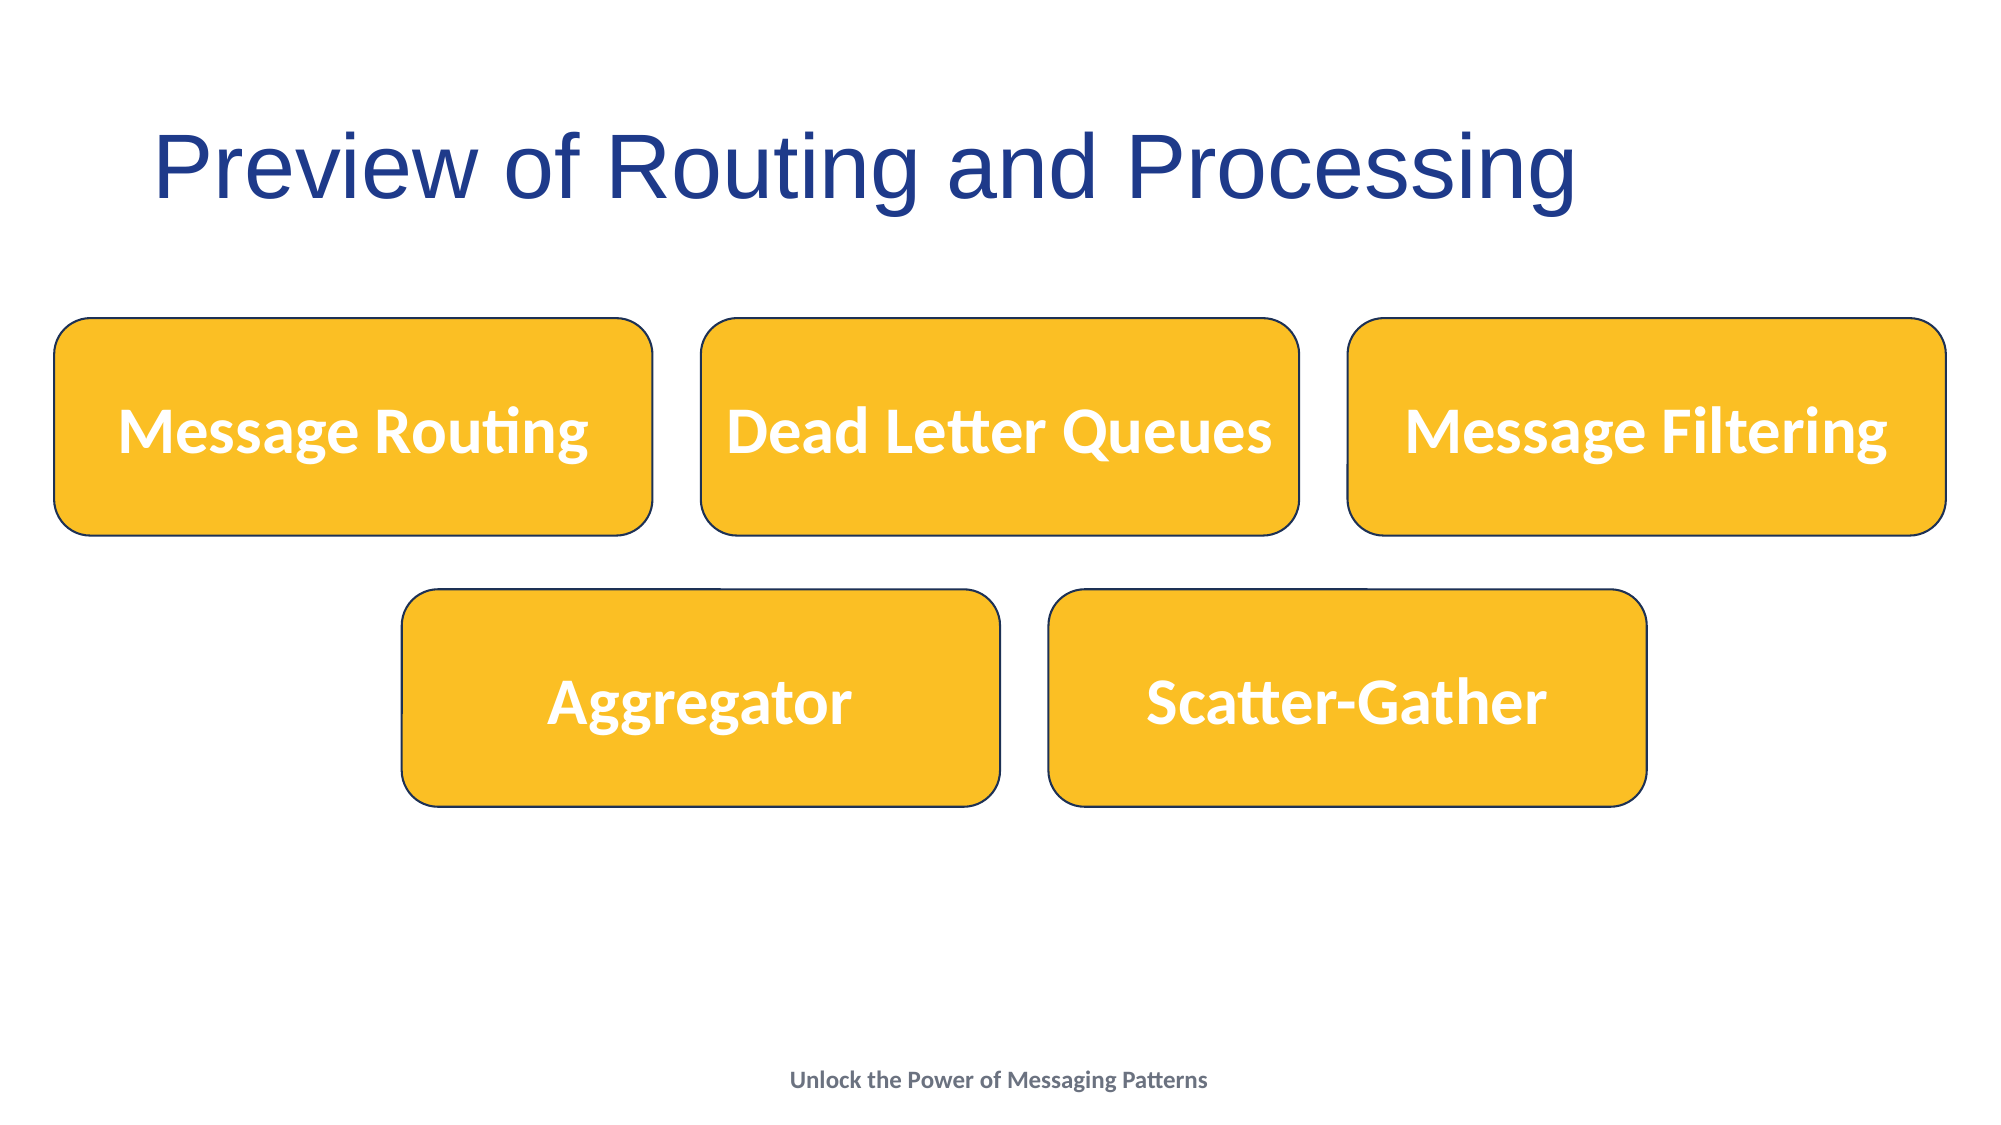

# Preview of Routing and Processing
Message Filtering
Message Routing
Dead Letter Queues
Scatter-Gather
Aggregator